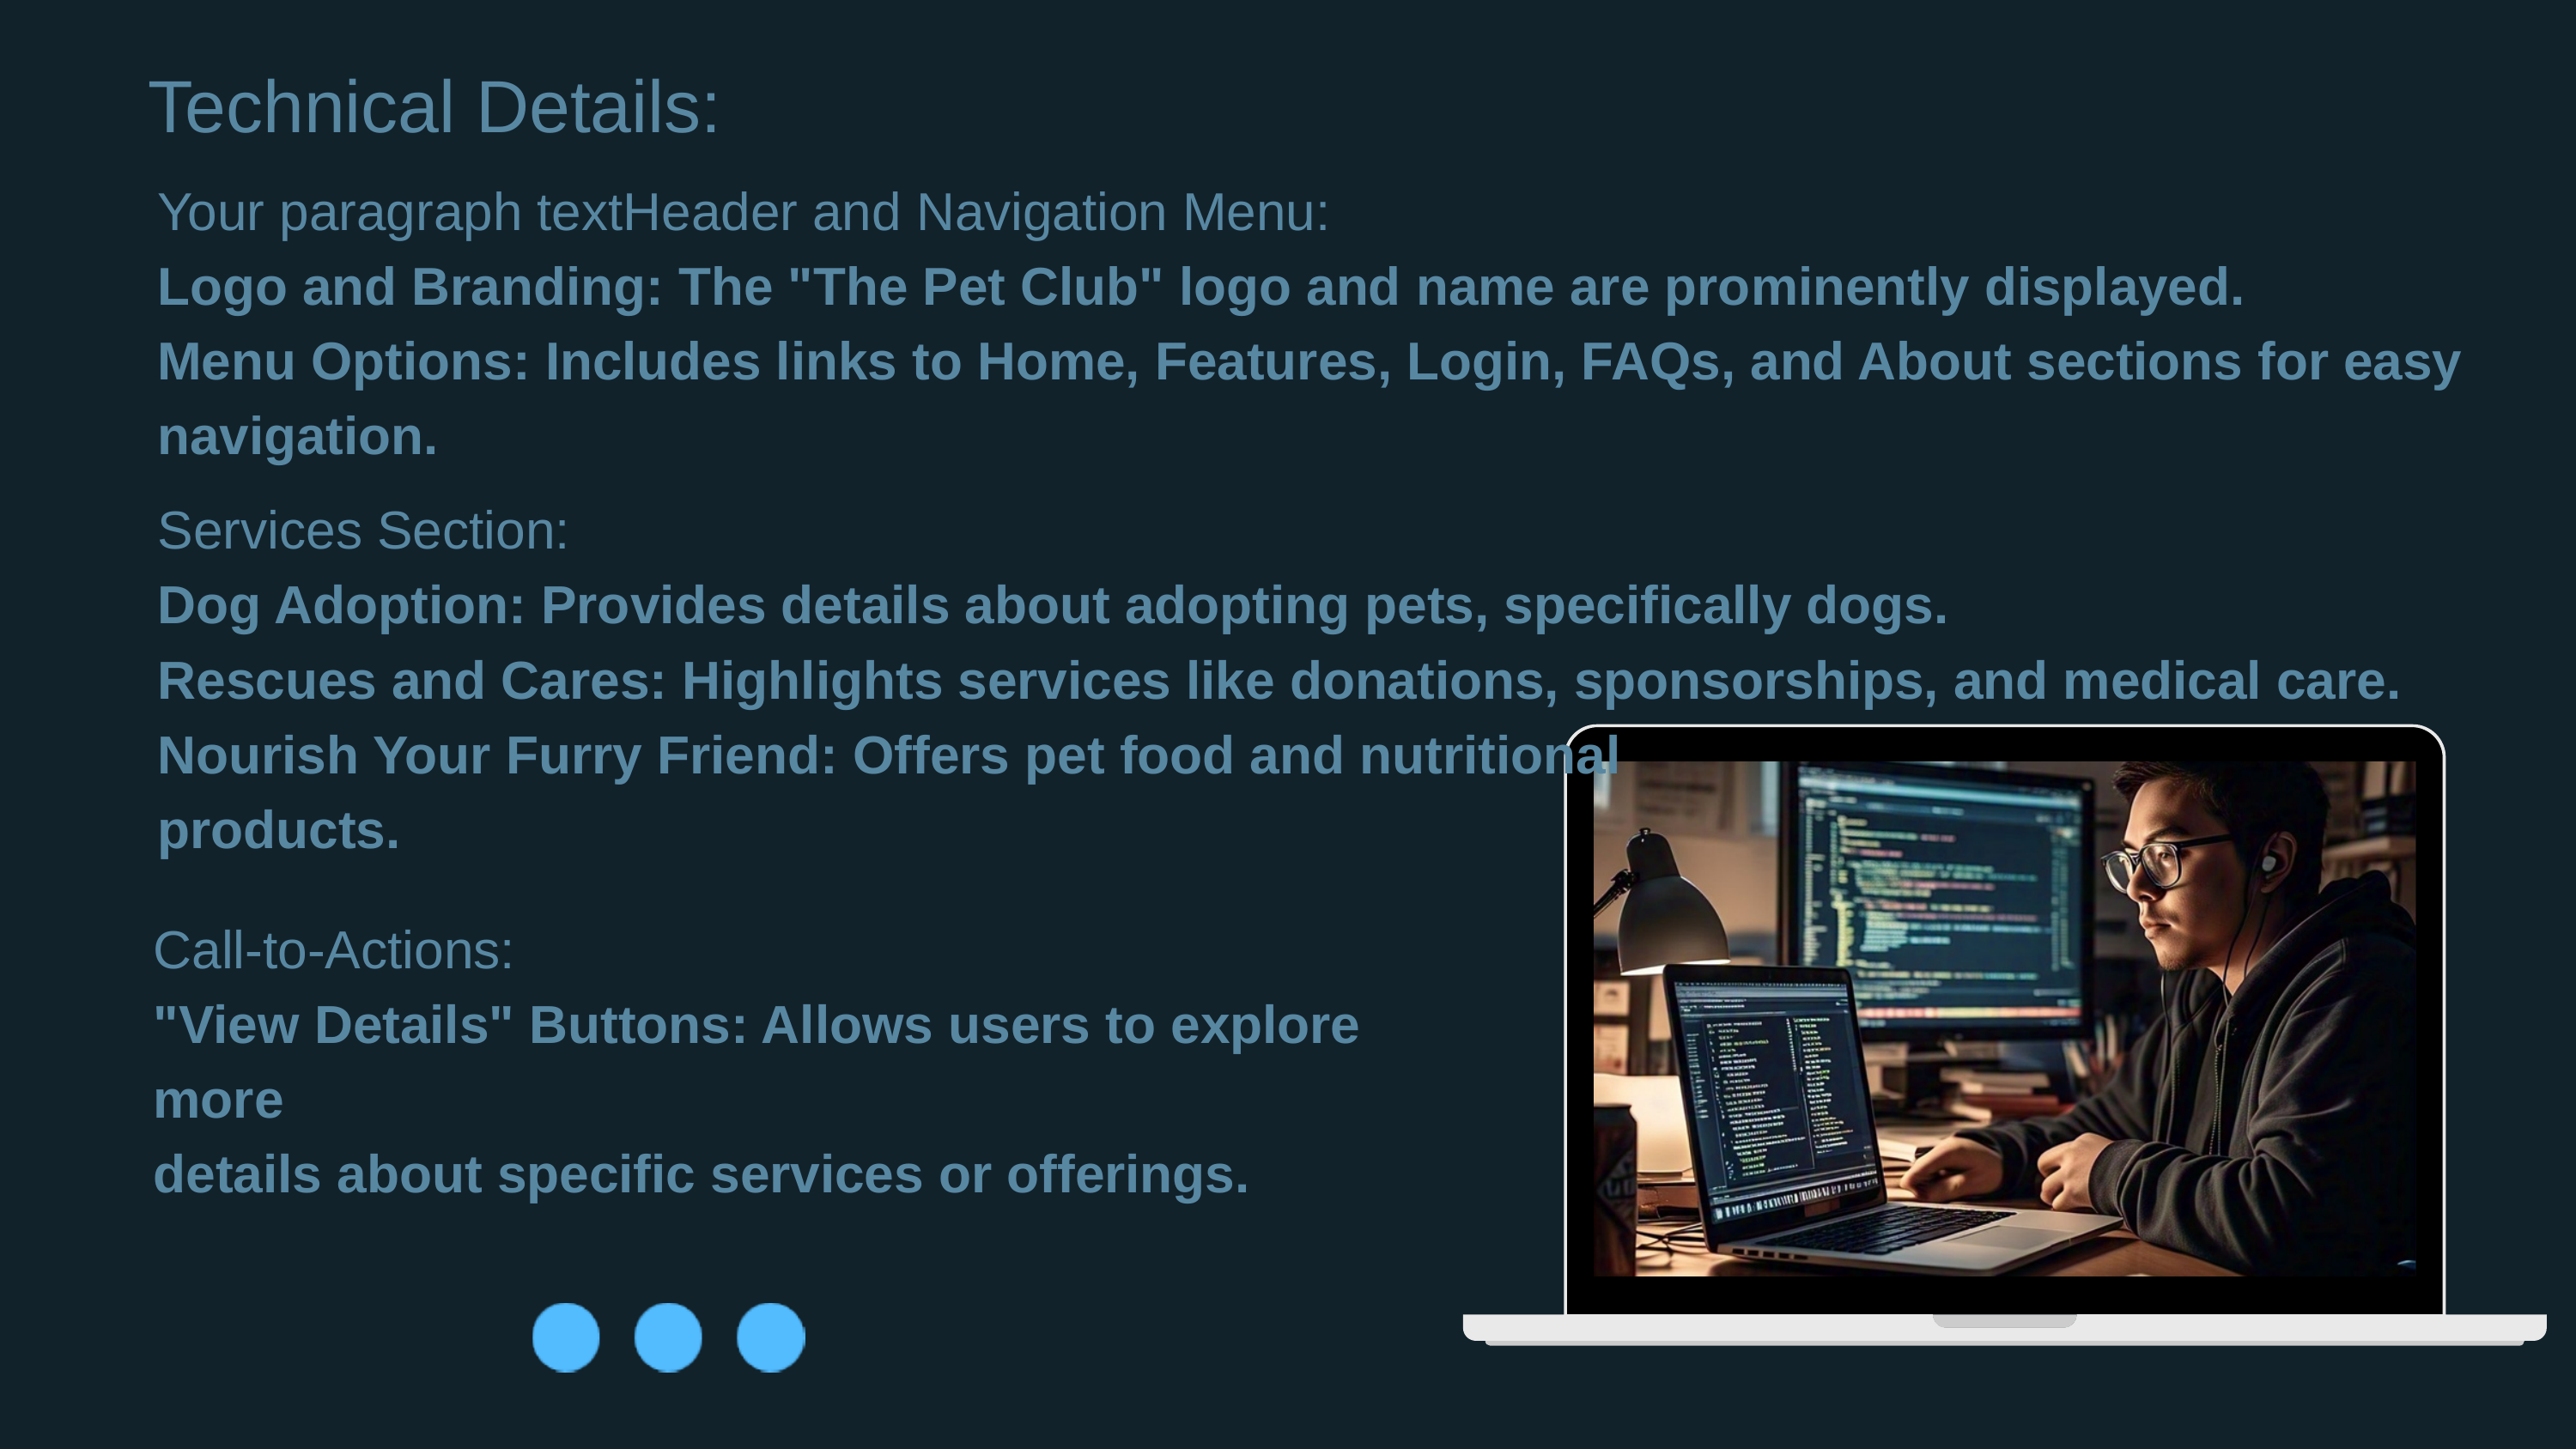

Technical Details:
Your paragraph textHeader and Navigation Menu:
Logo and Branding: The "The Pet Club" logo and name are prominently displayed.
Menu Options: Includes links to Home, Features, Login, FAQs, and About sections for easy navigation.

Services Section:
Dog Adoption: Provides details about adopting pets, specifically dogs.
Rescues and Cares: Highlights services like donations, sponsorships, and medical care.
Nourish Your Furry Friend: Offers pet food and nutritional
products.

Call-to-Actions:
"View Details" Buttons: Allows users to explore more
details about specific services or offerings.